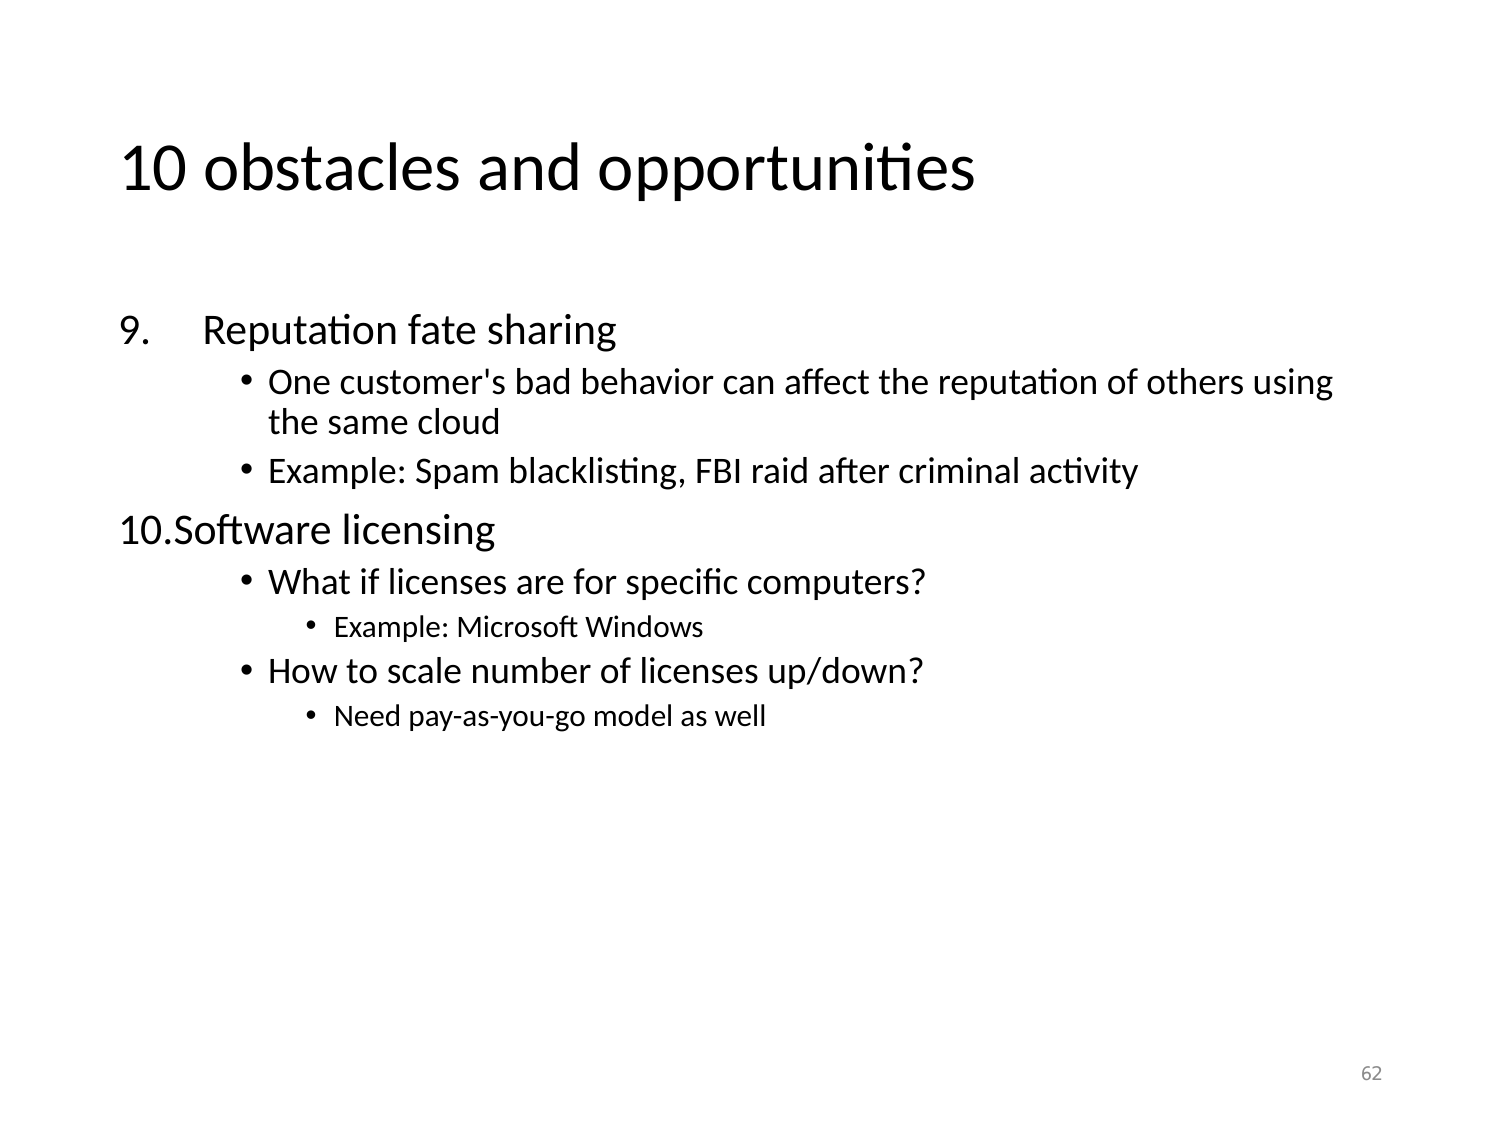

# 10 obstacles and opportunities
Reputation fate sharing
One customer's bad behavior can affect the reputation of others using the same cloud
Example: Spam blacklisting, FBI raid after criminal activity
Software licensing
What if licenses are for specific computers?
Example: Microsoft Windows
How to scale number of licenses up/down?
Need pay-as-you-go model as well

62